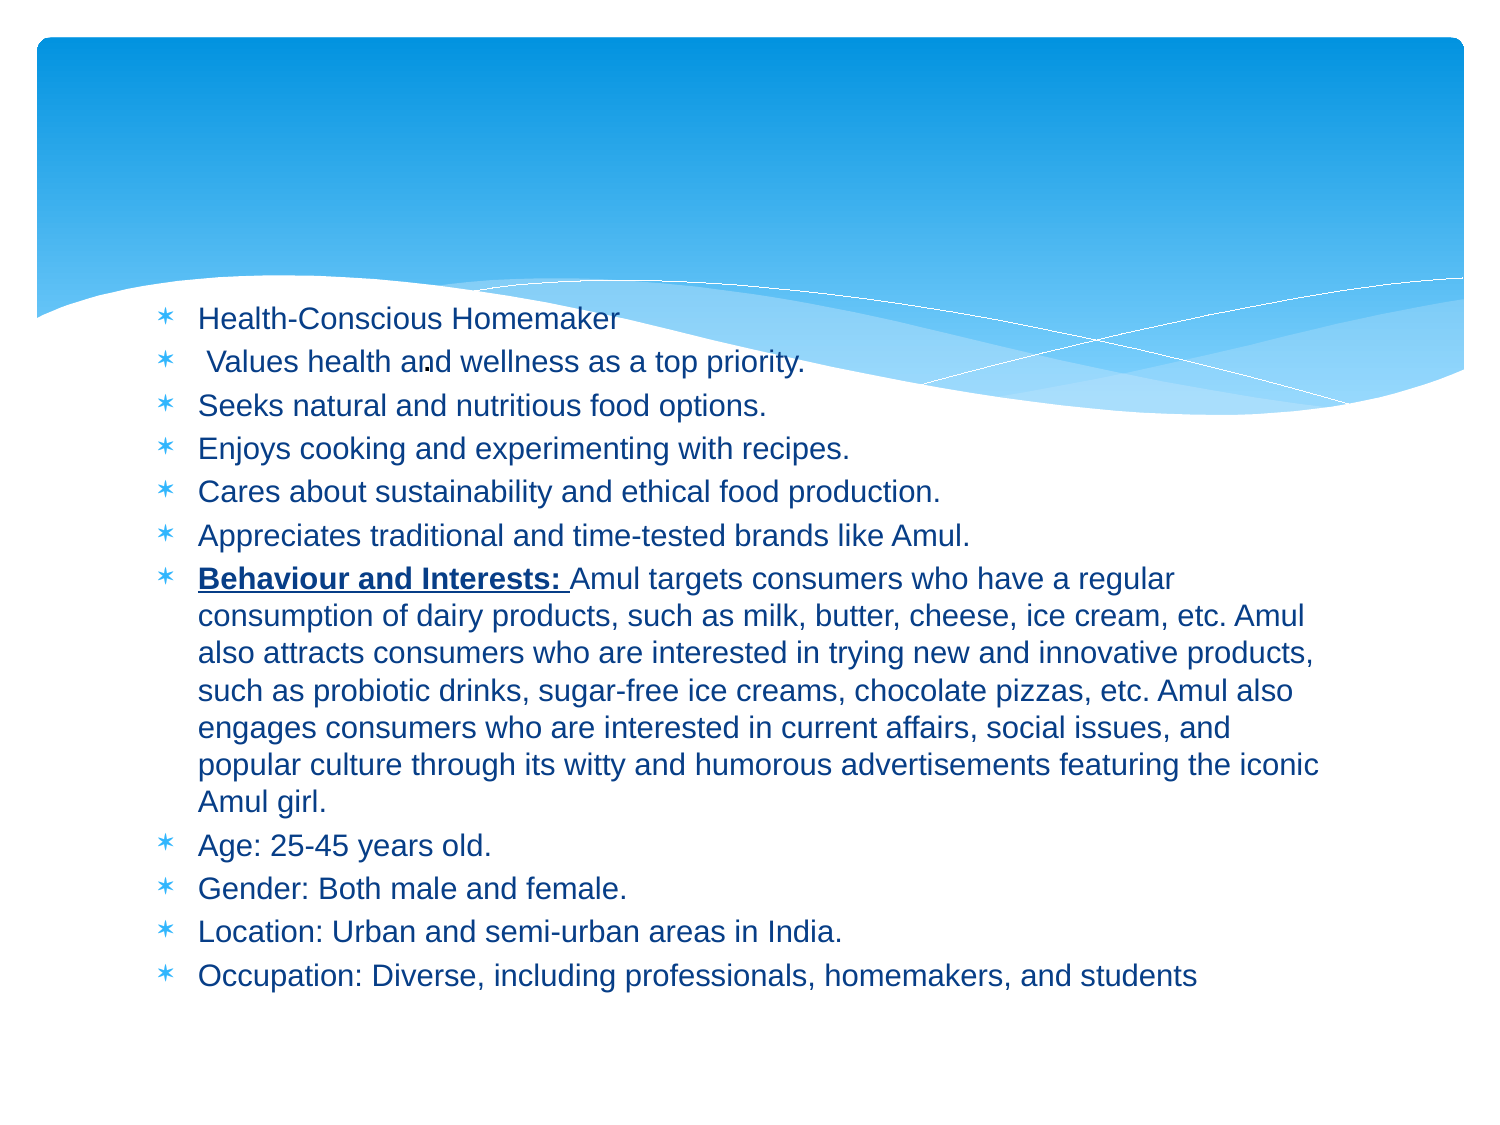

#
Health-Conscious Homemaker
 Values health and wellness as a top priority.
Seeks natural and nutritious food options.
Enjoys cooking and experimenting with recipes.
Cares about sustainability and ethical food production.
Appreciates traditional and time-tested brands like Amul.
Behaviour and Interests: Amul targets consumers who have a regular consumption of dairy products, such as milk, butter, cheese, ice cream, etc. Amul also attracts consumers who are interested in trying new and innovative products, such as probiotic drinks, sugar-free ice creams, chocolate pizzas, etc. Amul also engages consumers who are interested in current affairs, social issues, and popular culture through its witty and humorous advertisements featuring the iconic Amul girl.
Age: 25-45 years old.
Gender: Both male and female.
Location: Urban and semi-urban areas in India.
Occupation: Diverse, including professionals, homemakers, and students

.